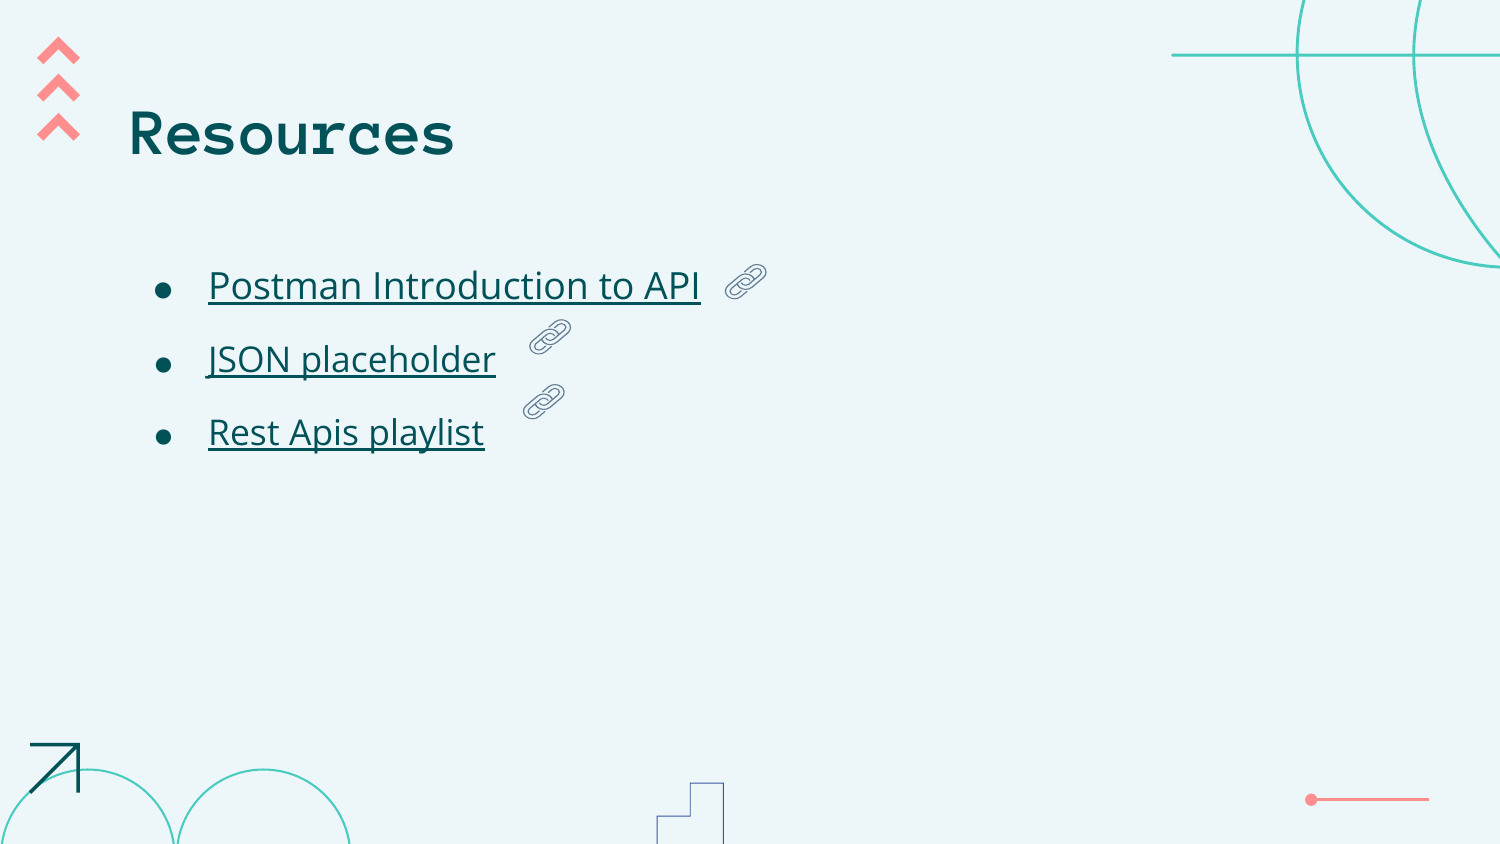

# Resources

Postman Introduction to API
JSON placeholder
Rest Apis playlist